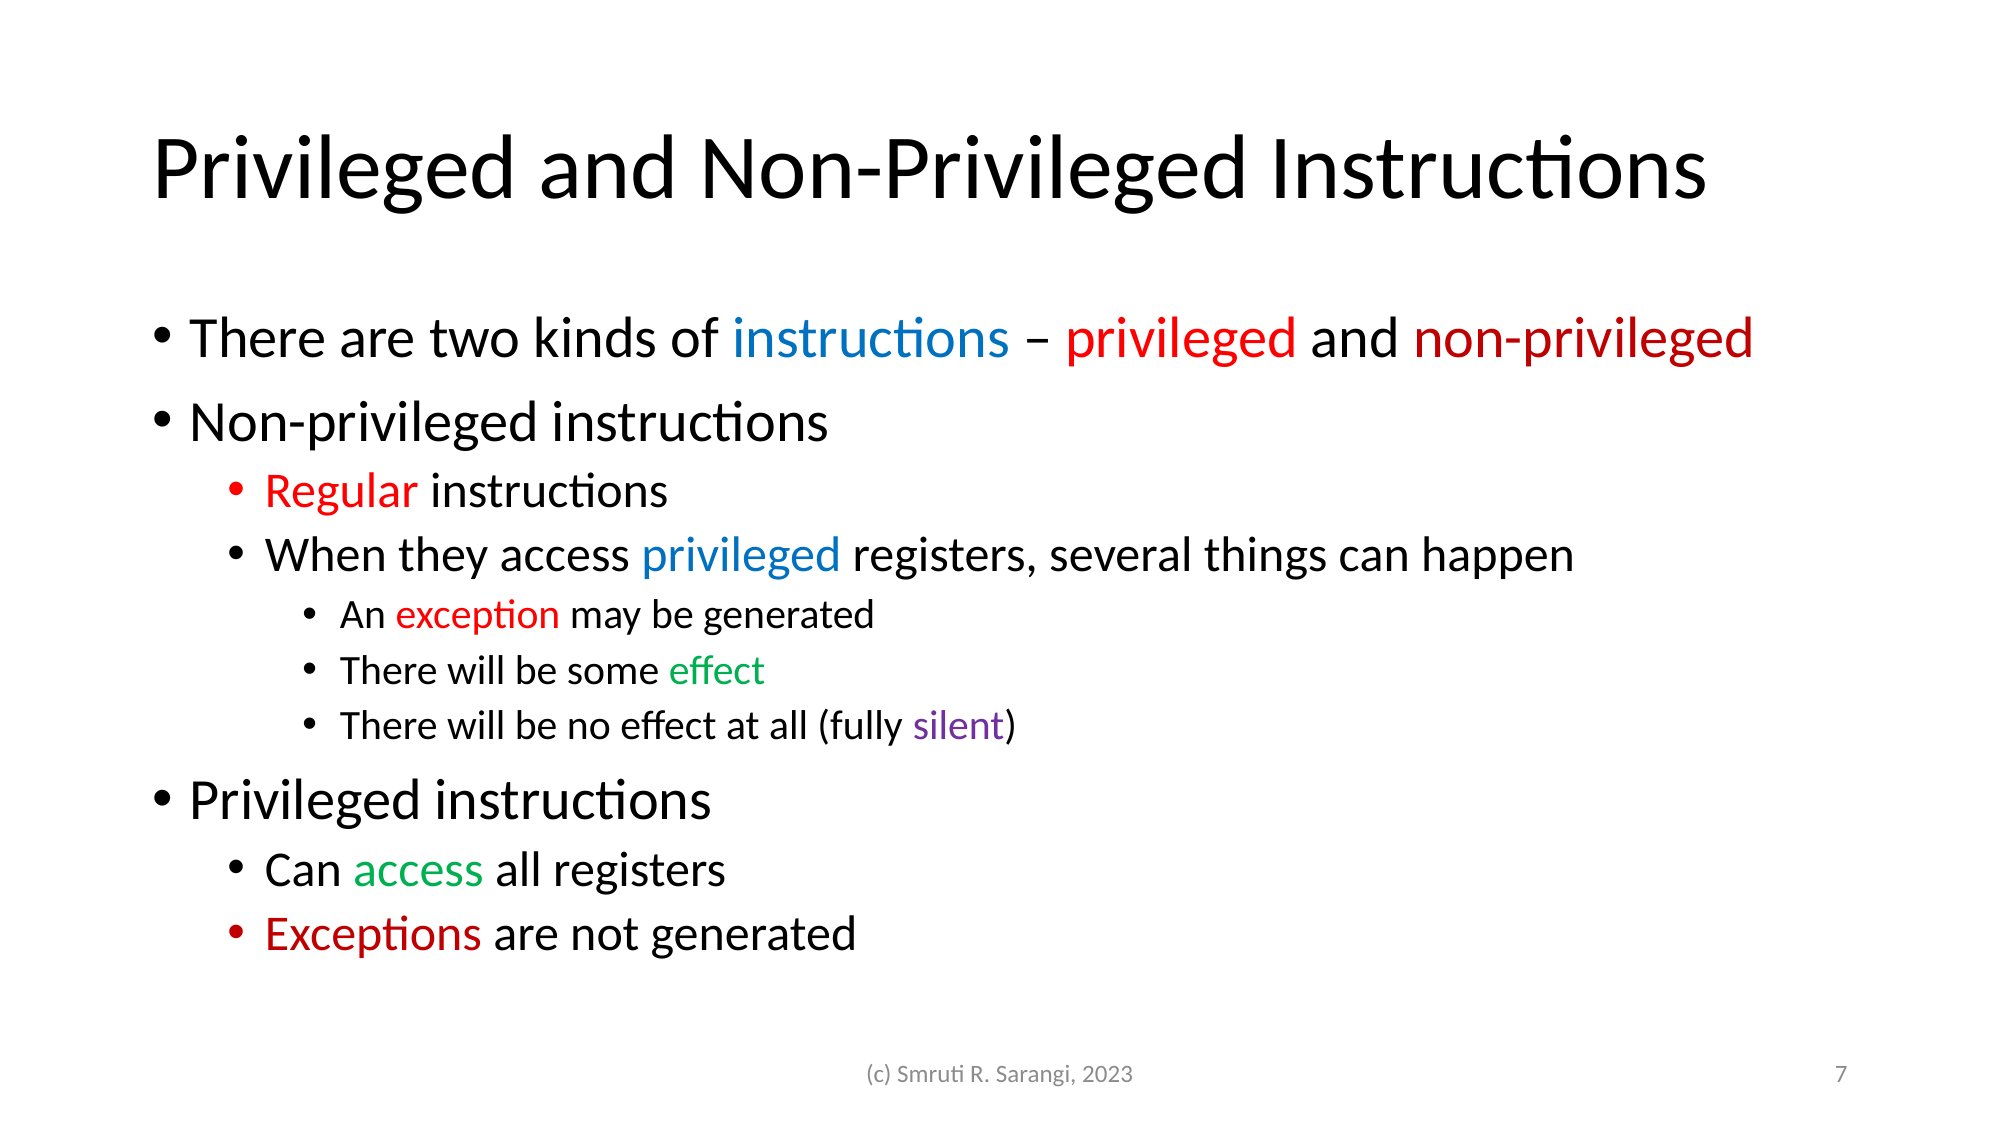

# Privileged and Non-Privileged Instructions
There are two kinds of instructions – privileged and non-privileged
Non-privileged instructions
Regular instructions
When they access privileged registers, several things can happen
An exception may be generated
There will be some effect
There will be no effect at all (fully silent)
Privileged instructions
Can access all registers
Exceptions are not generated
(c) Smruti R. Sarangi, 2023
7